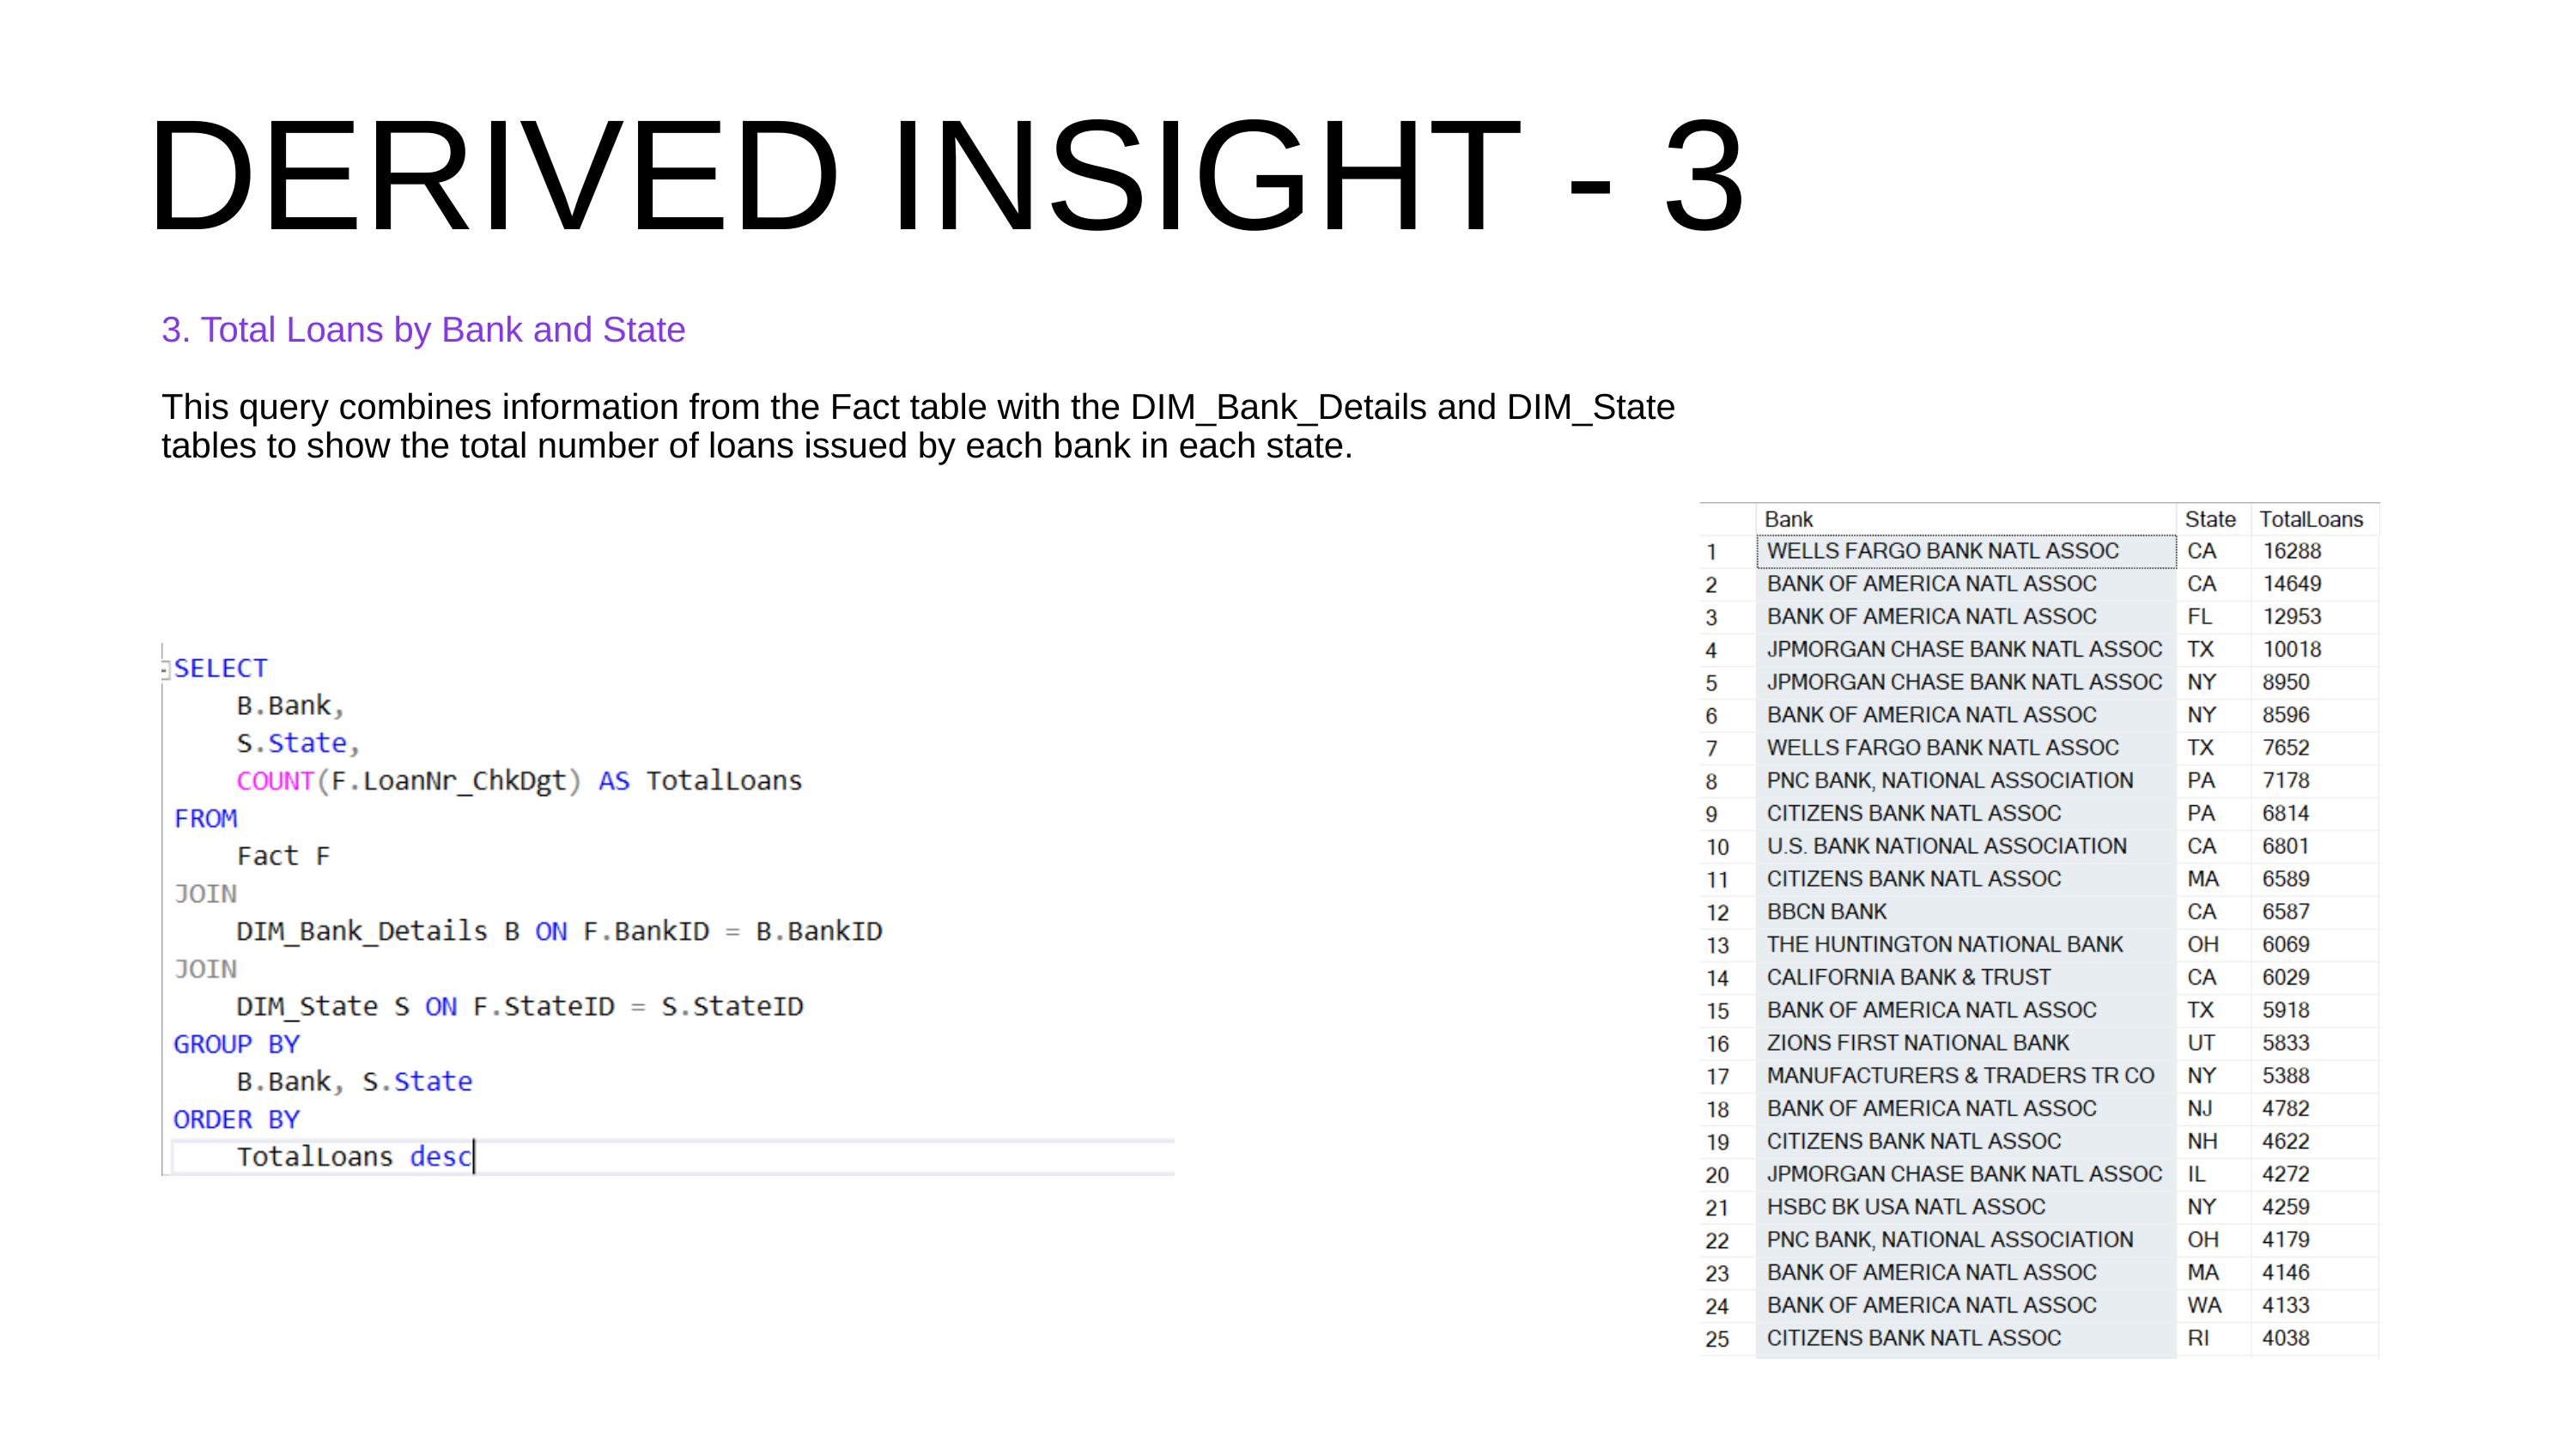

DERIVED INSIGHT - 3
3. Total Loans by Bank and State

This query combines information from the Fact table with the DIM_Bank_Details and DIM_State tables to show the total number of loans issued by each bank in each state.